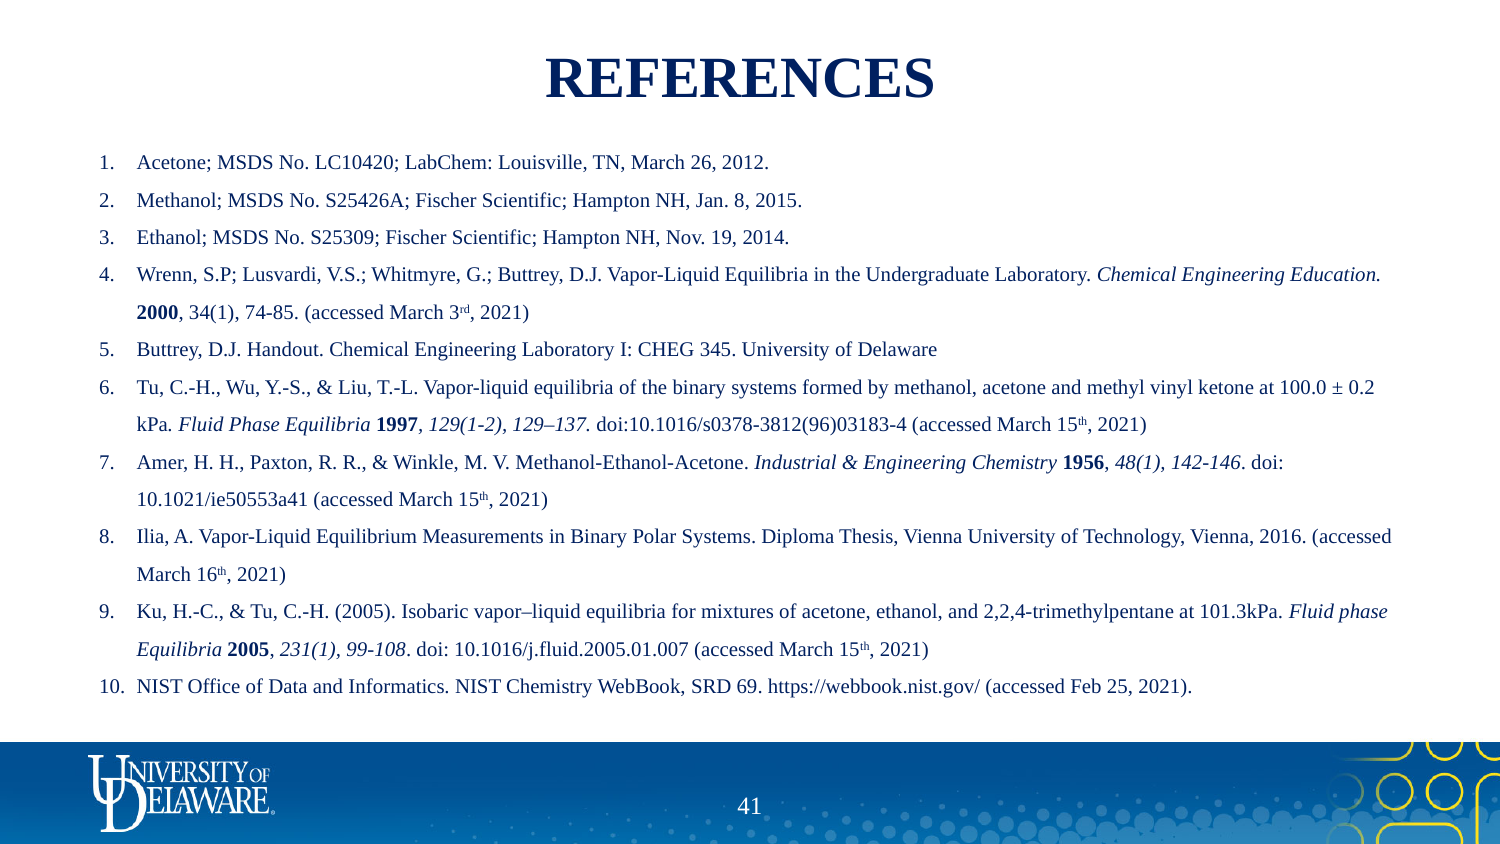

# REFERENCES
Acetone; MSDS No. LC10420; LabChem: Louisville, TN, March 26, 2012.
Methanol; MSDS No. S25426A; Fischer Scientific; Hampton NH, Jan. 8, 2015.
Ethanol; MSDS No. S25309; Fischer Scientific; Hampton NH, Nov. 19, 2014.
Wrenn, S.P; Lusvardi, V.S.; Whitmyre, G.; Buttrey, D.J. Vapor-Liquid Equilibria in the Undergraduate Laboratory. Chemical Engineering Education. 2000, 34(1), 74-85. (accessed March 3rd, 2021)
Buttrey, D.J. Handout. Chemical Engineering Laboratory I: CHEG 345. University of Delaware
Tu, C.-H., Wu, Y.-S., & Liu, T.-L. Vapor-liquid equilibria of the binary systems formed by methanol, acetone and methyl vinyl ketone at 100.0 ± 0.2 kPa. Fluid Phase Equilibria 1997, 129(1-2), 129–137. doi:10.1016/s0378-3812(96)03183-4 (accessed March 15th, 2021)
Amer, H. H., Paxton, R. R., & Winkle, M. V. Methanol-Ethanol-Acetone. Industrial & Engineering Chemistry 1956, 48(1), 142-146. doi: 10.1021/ie50553a41 (accessed March 15th, 2021)
Ilia, A. Vapor-Liquid Equilibrium Measurements in Binary Polar Systems. Diploma Thesis, Vienna University of Technology, Vienna, 2016. (accessed March 16th, 2021)
Ku, H.-C., & Tu, C.-H. (2005). Isobaric vapor–liquid equilibria for mixtures of acetone, ethanol, and 2,2,4-trimethylpentane at 101.3kPa. Fluid phase Equilibria 2005, 231(1), 99-108. doi: 10.1016/j.fluid.2005.01.007 (accessed March 15th, 2021)
NIST Office of Data and Informatics. NIST Chemistry WebBook, SRD 69. https://webbook.nist.gov/ (accessed Feb 25, 2021).
41